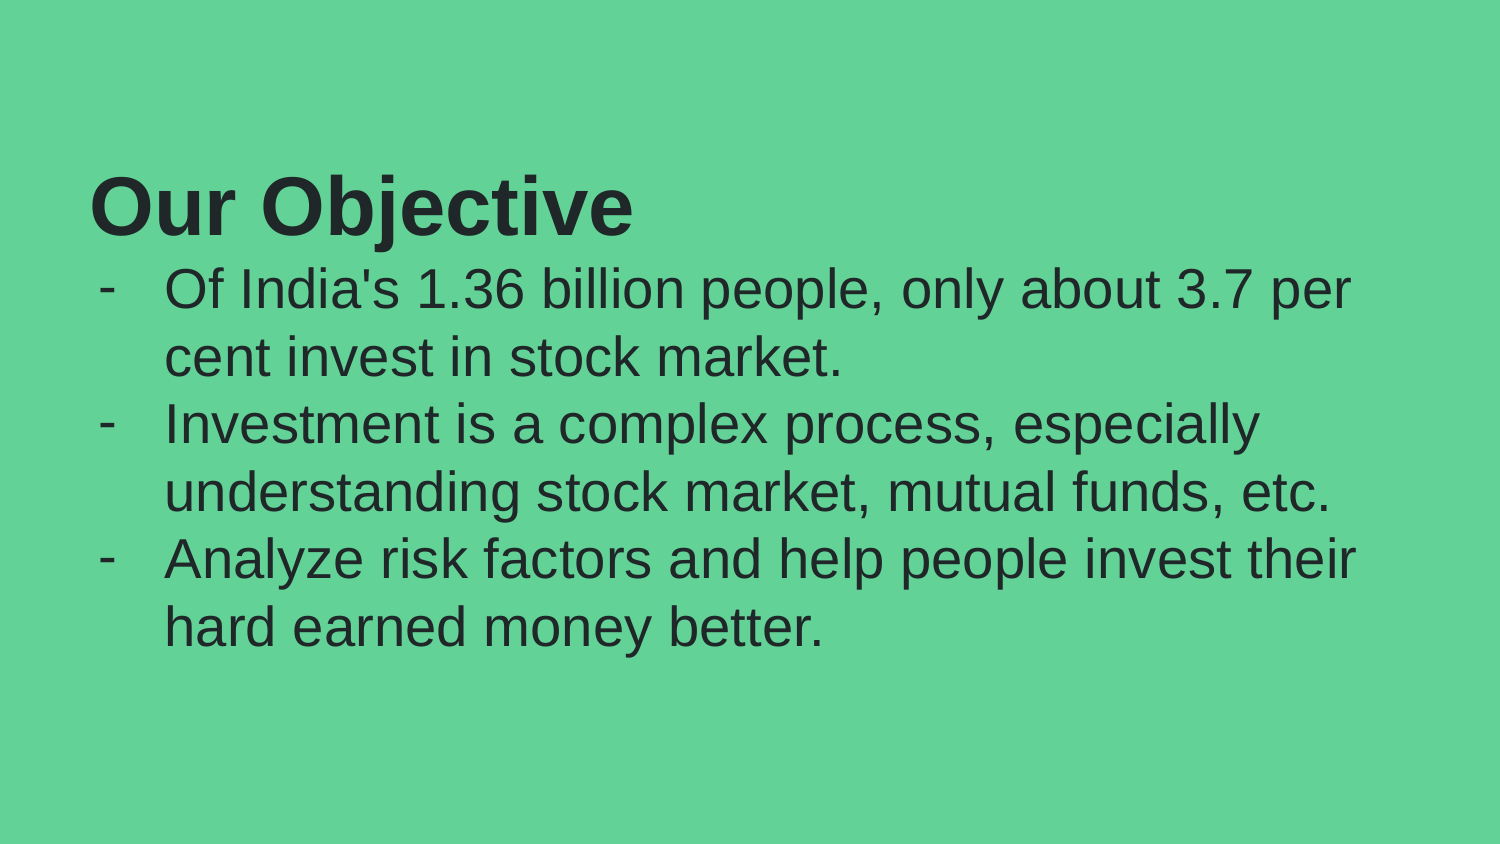

# Our Objective
Of India's 1.36 billion people, only about 3.7 per cent invest in stock market.
Investment is a complex process, especially understanding stock market, mutual funds, etc.
Analyze risk factors and help people invest their hard earned money better.